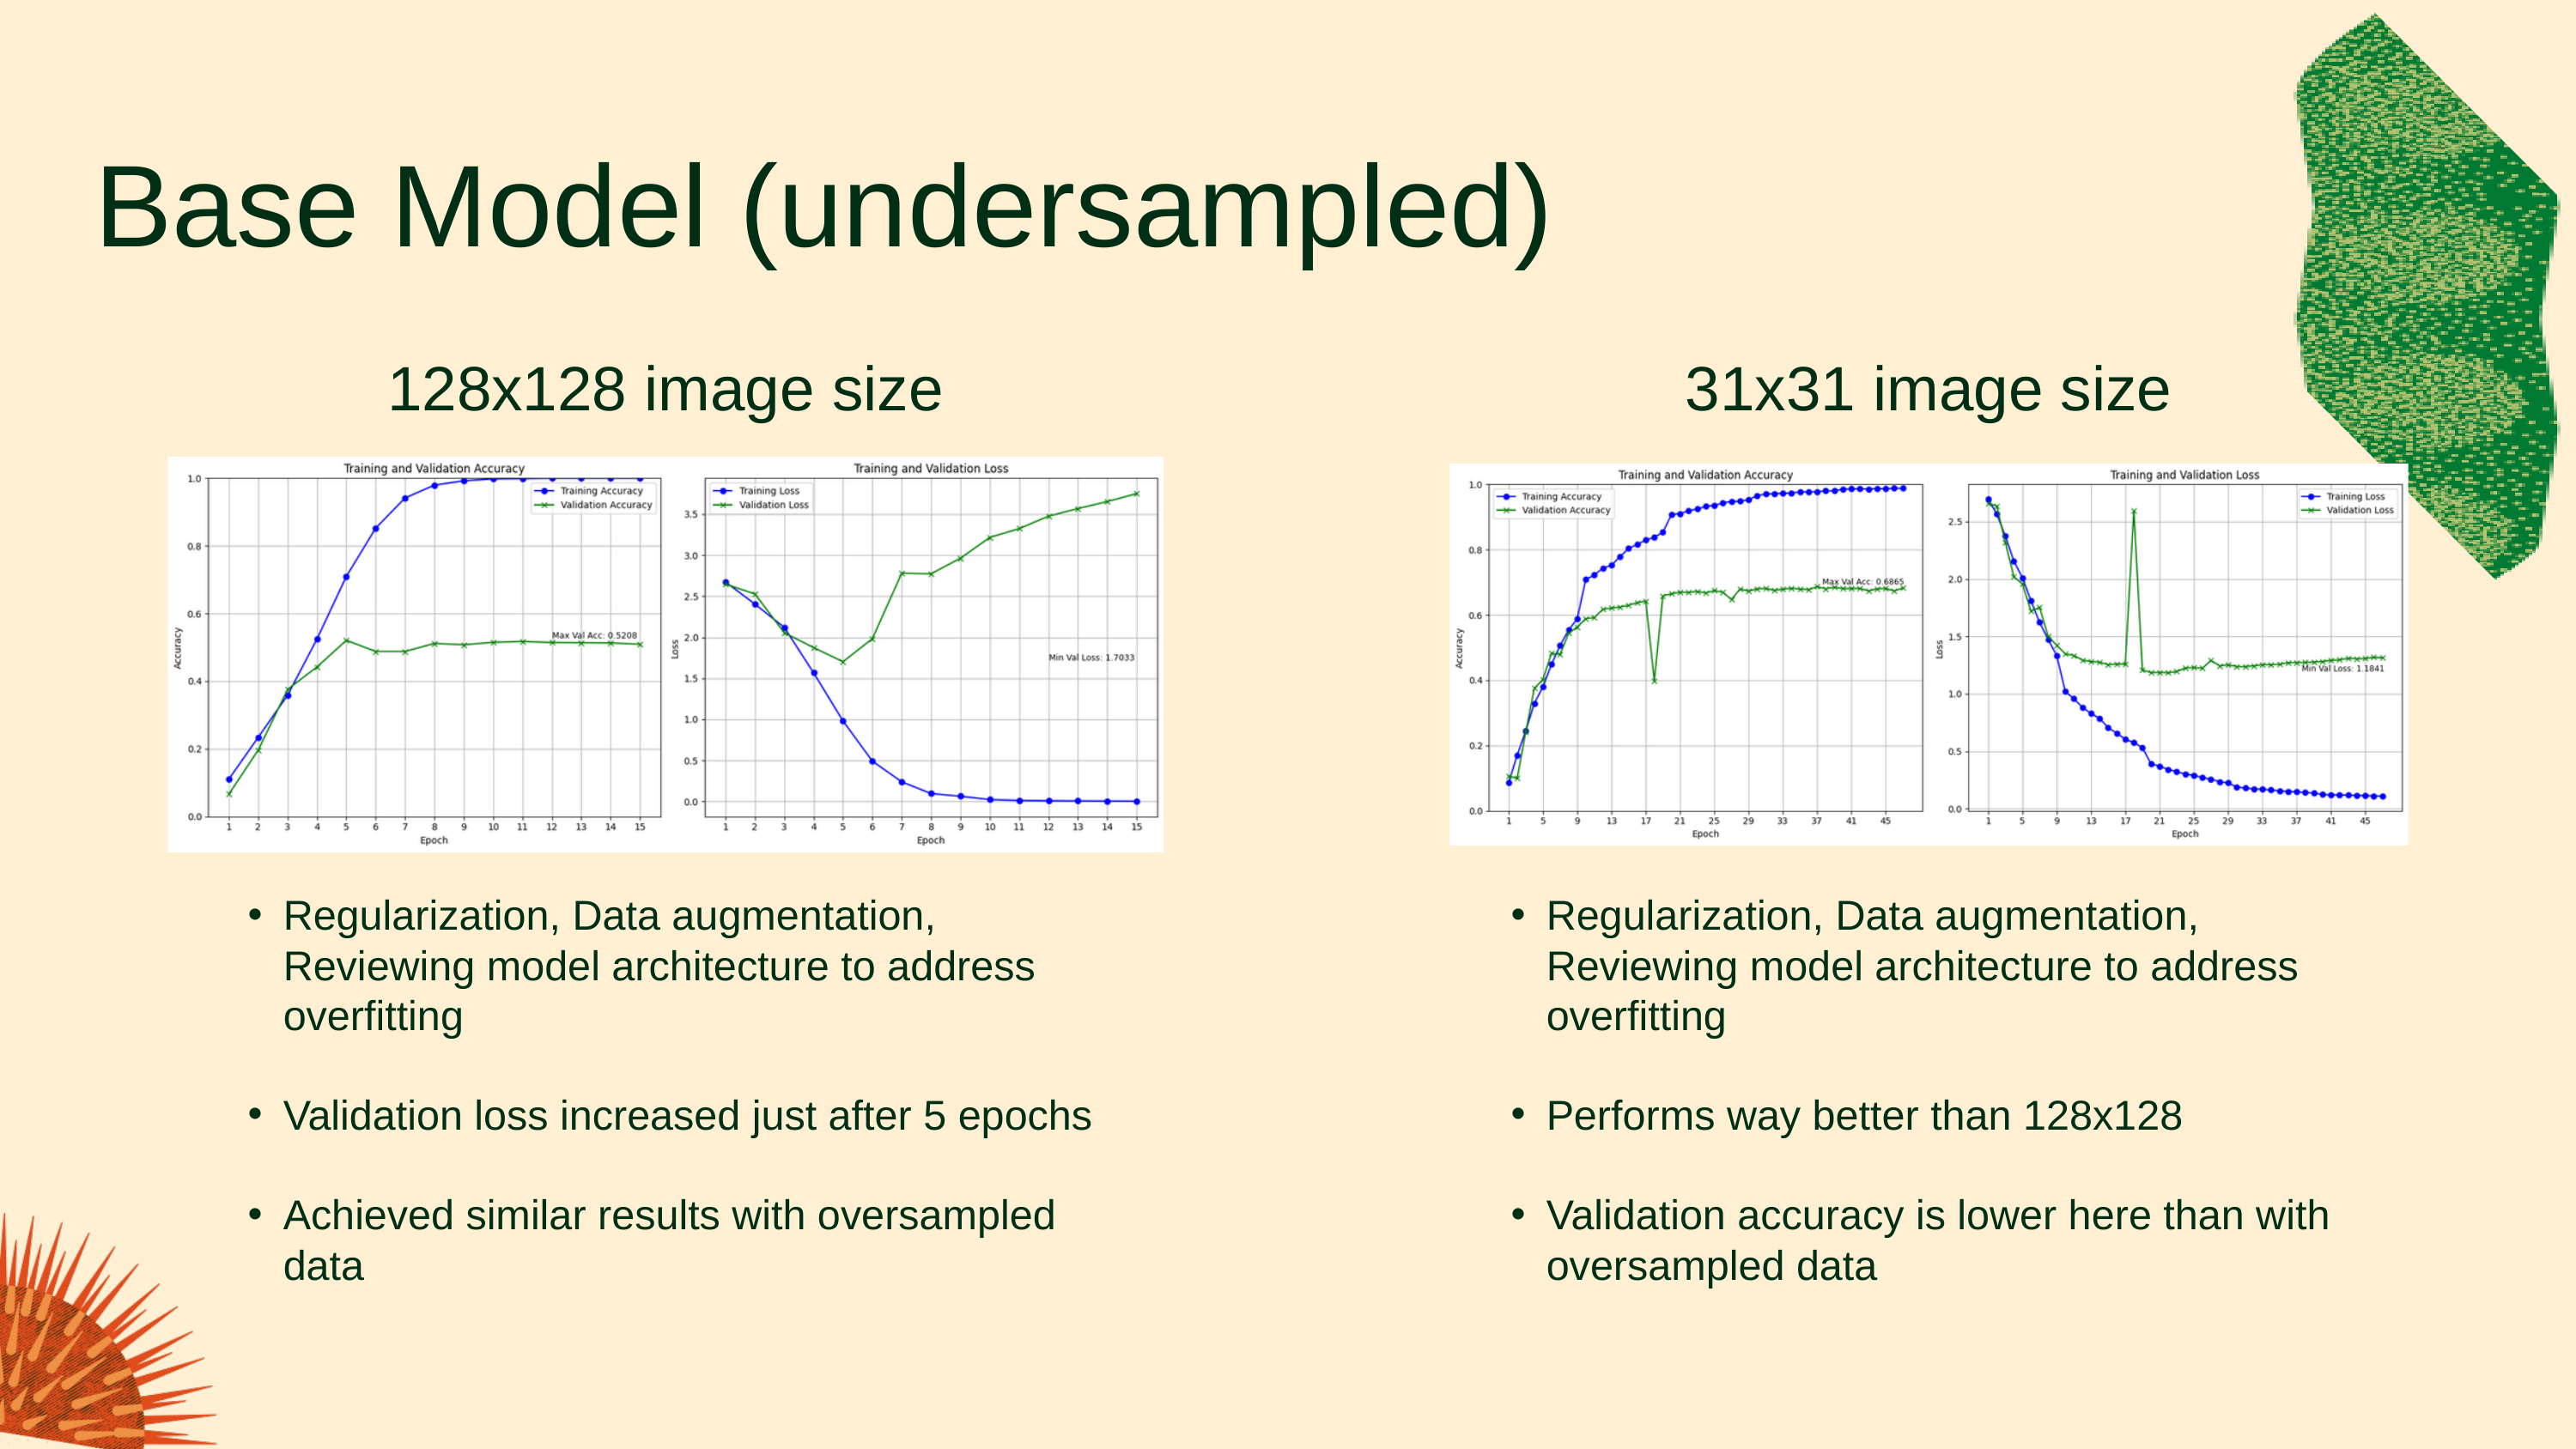

Base Model (undersampled)
128x128 image size
31x31 image size

Regularization, Data augmentation, Reviewing model architecture to address overfitting

Validation loss increased just after 5 epochs

Achieved similar results with oversampled data
Regularization, Data augmentation, Reviewing model architecture to address overfitting

Performs way better than 128x128

Validation accuracy is lower here than with oversampled data